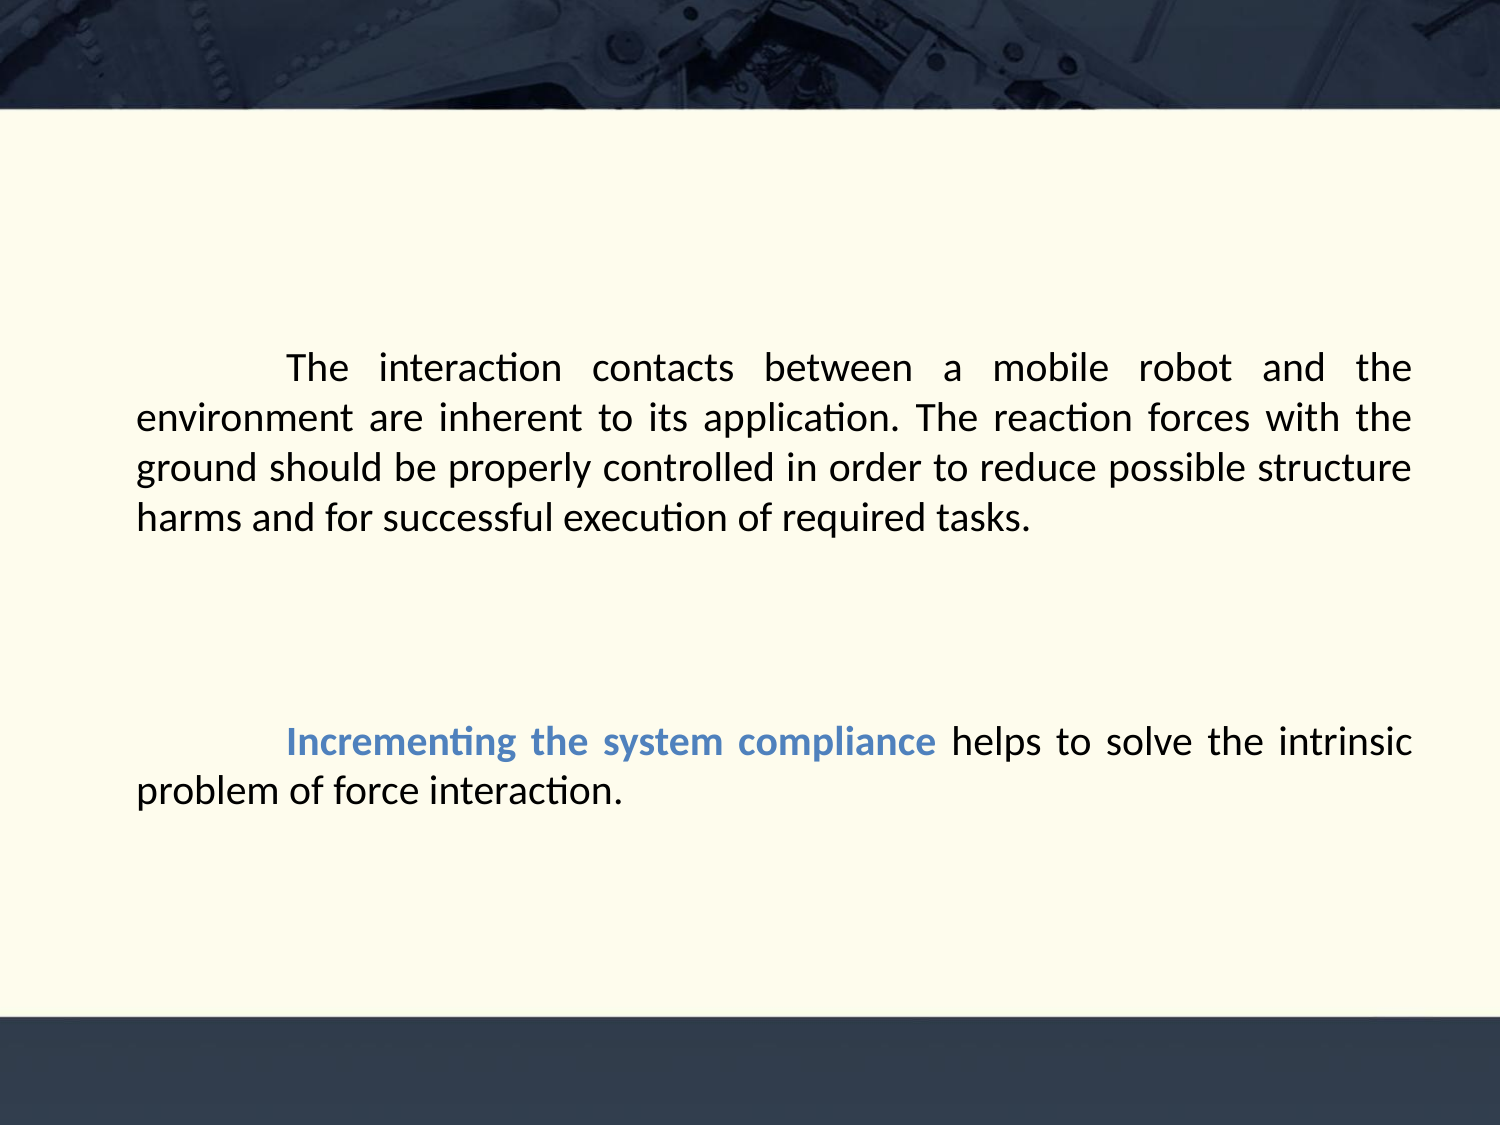

The interaction contacts between a mobile robot and the environment are inherent to its application. The reaction forces with the ground should be properly controlled in order to reduce possible structure harms and for successful execution of required tasks.
	Incrementing the system compliance helps to solve the intrinsic problem of force interaction.